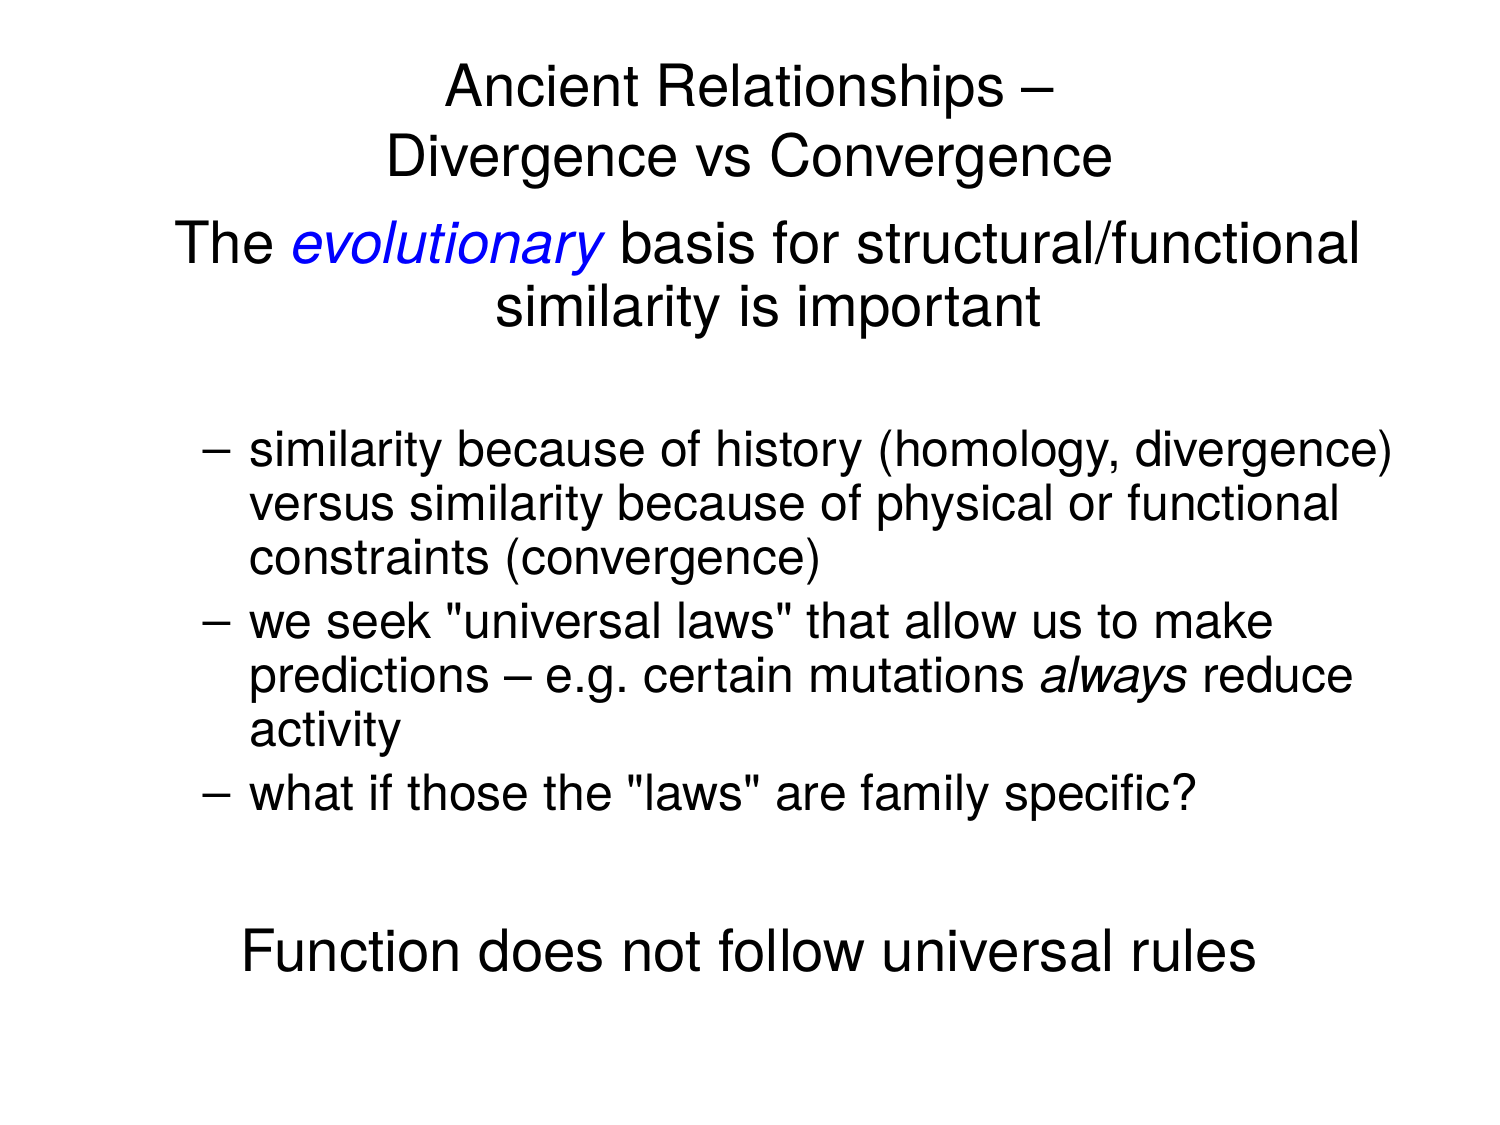

# Ancient Relationships – Divergence vs Convergence
The evolutionary basis for structural/functional similarity is important

similarity because of history (homology, divergence) versus similarity because of physical or functional constraints (convergence)
we seek "universal laws" that allow us to make predictions – e.g. certain mutations always reduce activity
what if those the "laws" are family specific?
Function does not follow universal rules